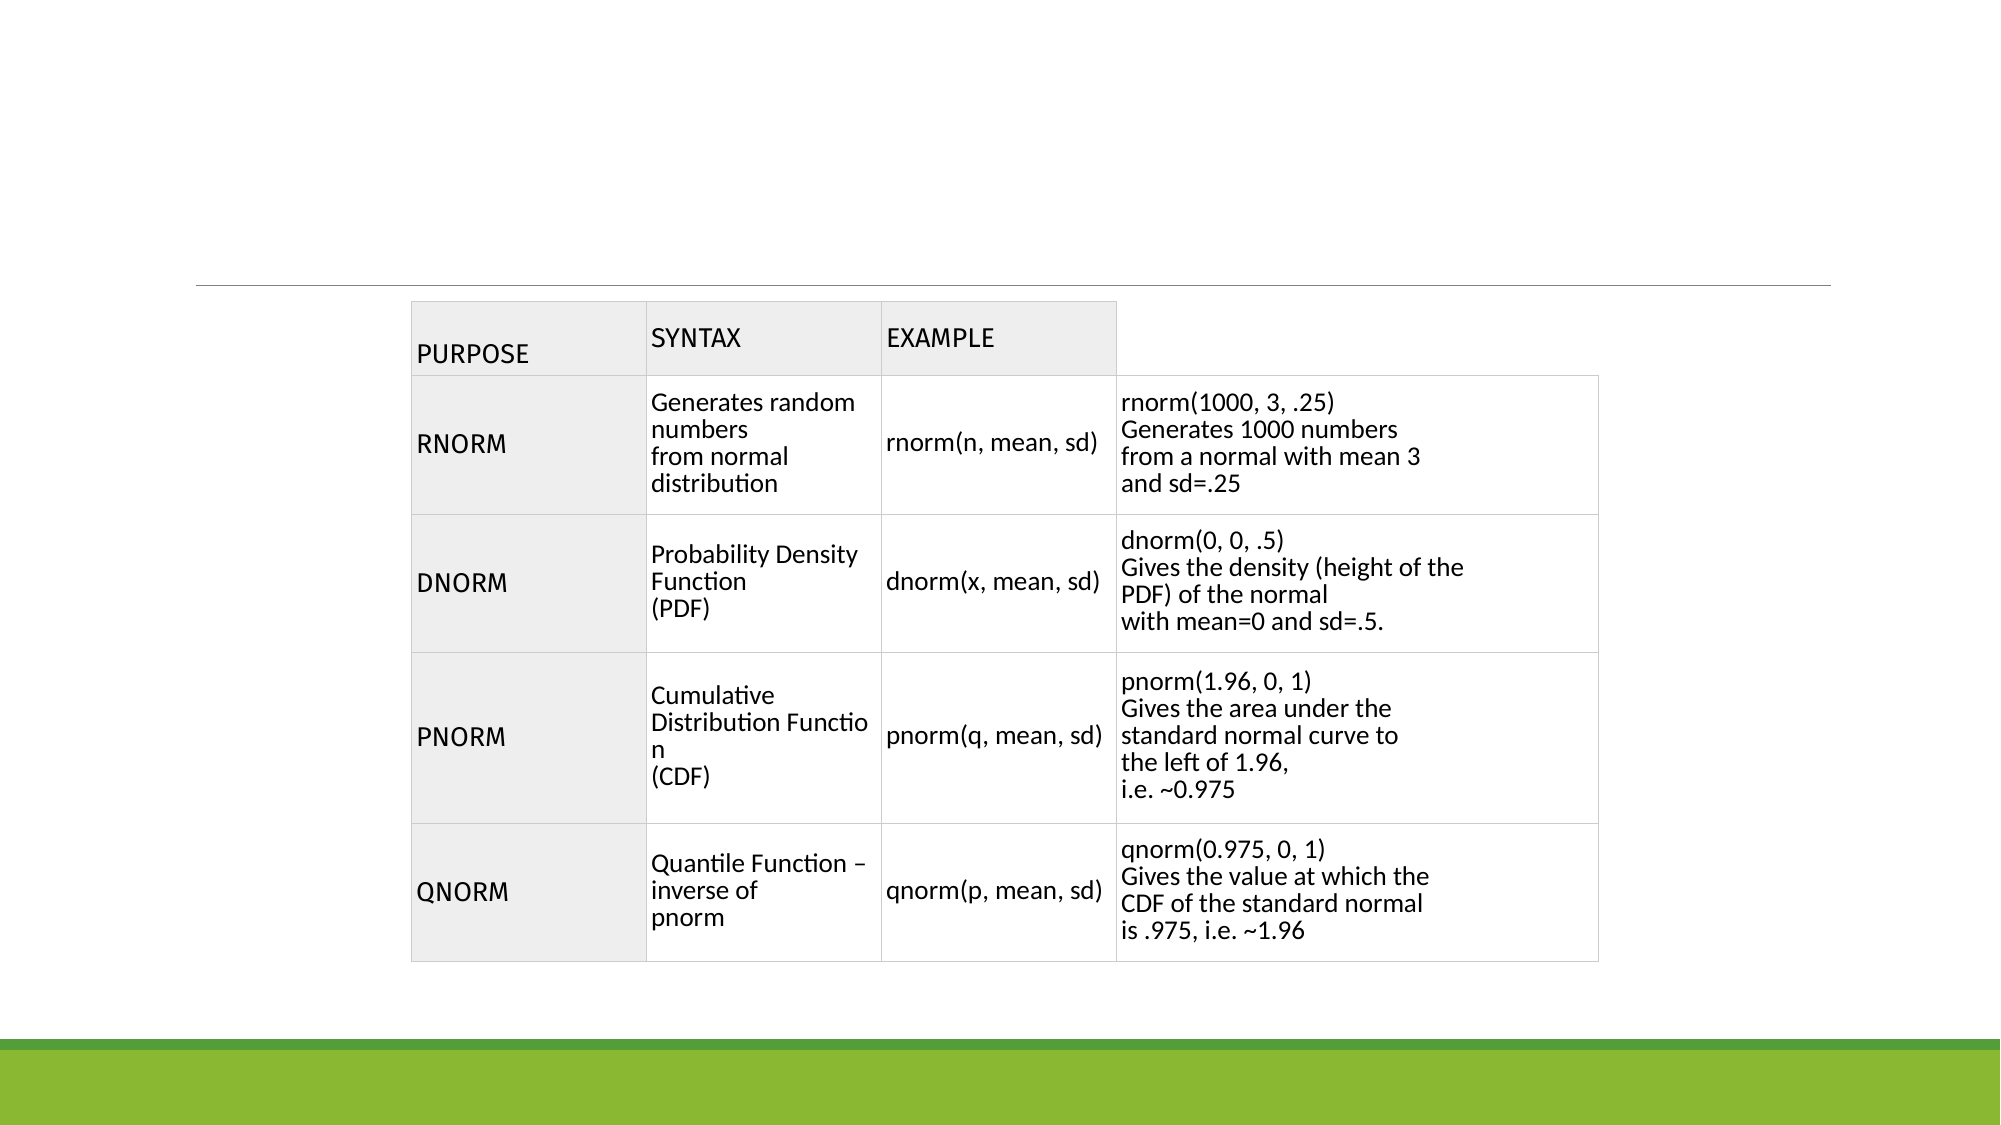

#
| PURPOSE | SYNTAX | EXAMPLE |  |
| --- | --- | --- | --- |
| RNORM | Generates random numbers  from normal distribution | rnorm(n, mean, sd) | rnorm(1000, 3, .25) Generates 1000 numbers from a normal with mean 3 and sd=.25 |
| DNORM | Probability Density Function (PDF) | dnorm(x, mean, sd) | dnorm(0, 0, .5) Gives the density (height of the PDF) of the normal with mean=0 and sd=.5. |
| PNORM | Cumulative Distribution Function (CDF) | pnorm(q, mean, sd) | pnorm(1.96, 0, 1) Gives the area under the standard normal curve to the left of 1.96, i.e. ~0.975 |
| QNORM | Quantile Function – inverse of pnorm | qnorm(p, mean, sd) | qnorm(0.975, 0, 1) Gives the value at which the CDF of the standard normal is .975, i.e. ~1.96 |